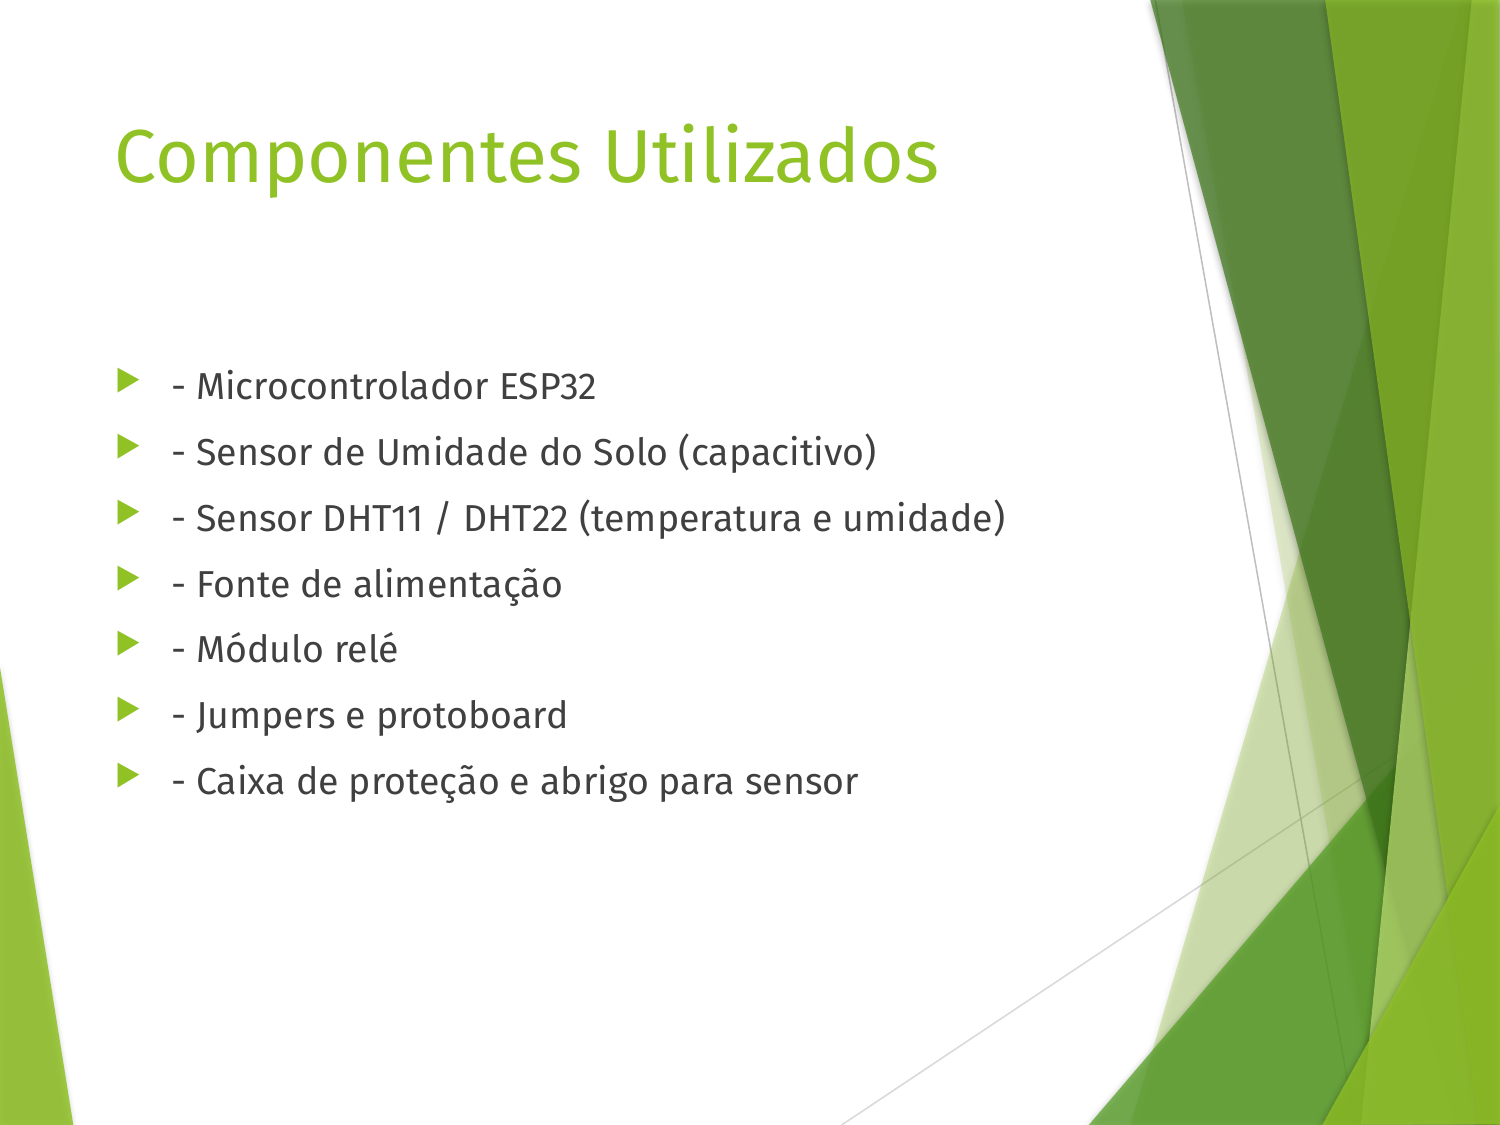

# Componentes Utilizados
- Microcontrolador ESP32
- Sensor de Umidade do Solo (capacitivo)
- Sensor DHT11 / DHT22 (temperatura e umidade)
- Fonte de alimentação
- Módulo relé
- Jumpers e protoboard
- Caixa de proteção e abrigo para sensor